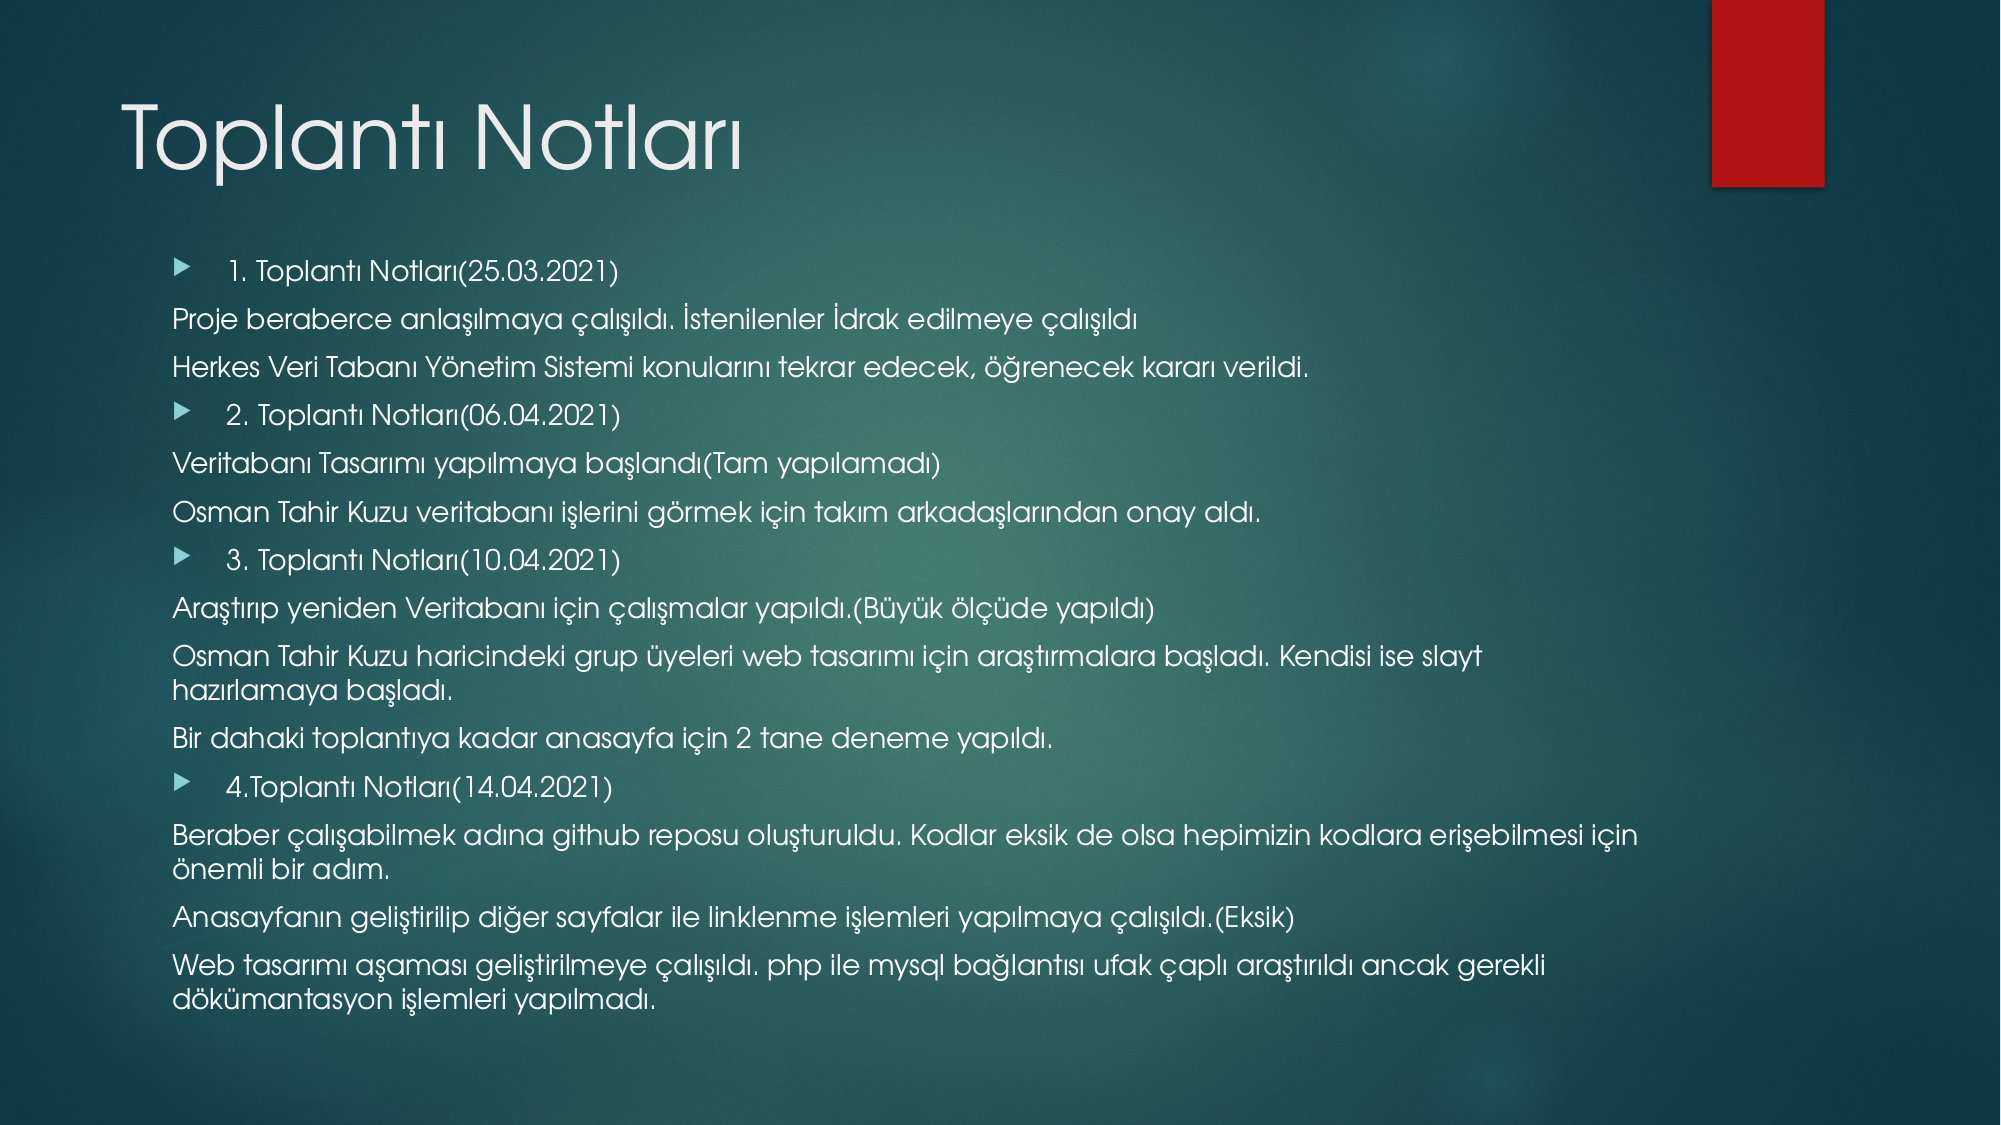

# Toplantı Notları
1. Toplantı Notları(25.03.2021)
Proje beraberce anlaşılmaya çalışıldı. İstenilenler İdrak edilmeye çalışıldı
Herkes Veri Tabanı Yönetim Sistemi konularını tekrar edecek, öğrenecek kararı verildi.
2. Toplantı Notları(06.04.2021)
Veritabanı Tasarımı yapılmaya başlandı(Tam yapılamadı)
Osman Tahir Kuzu veritabanı işlerini görmek için takım arkadaşlarından onay aldı.
3. Toplantı Notları(10.04.2021)
Araştırıp yeniden Veritabanı için çalışmalar yapıldı.(Büyük ölçüde yapıldı)
Osman Tahir Kuzu haricindeki grup üyeleri web tasarımı için araştırmalara başladı. Kendisi ise slayt hazırlamaya başladı.
Bir dahaki toplantıya kadar anasayfa için 2 tane deneme yapıldı.
4.Toplantı Notları(14.04.2021)
Beraber çalışabilmek adına github reposu oluşturuldu. Kodlar eksik de olsa hepimizin kodlara erişebilmesi için önemli bir adım.
Anasayfanın geliştirilip diğer sayfalar ile linklenme işlemleri yapılmaya çalışıldı.(Eksik)
Web tasarımı aşaması geliştirilmeye çalışıldı. php ile mysql bağlantısı ufak çaplı araştırıldı ancak gerekli dökümantasyon işlemleri yapılmadı.